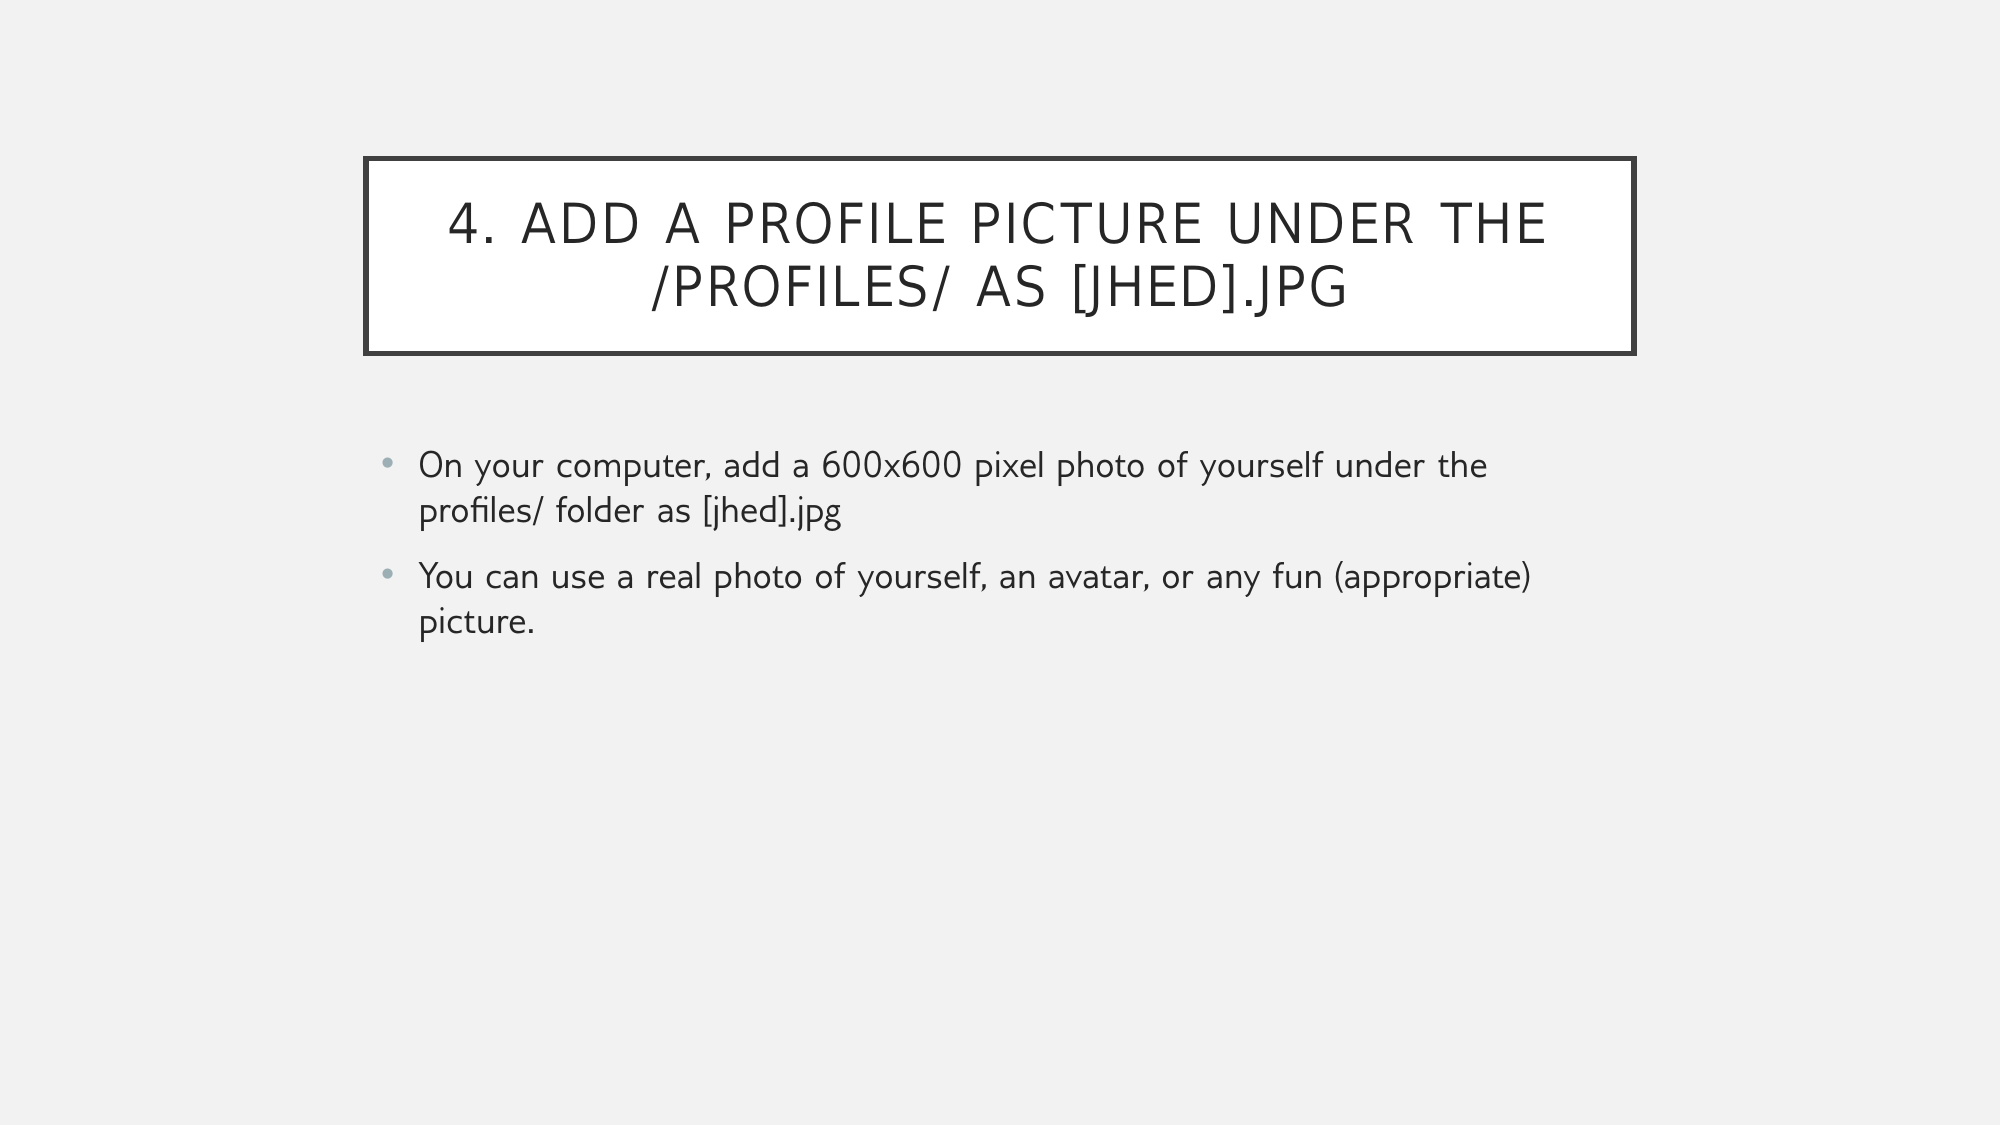

# 4. Add a profile picture under the /profiles/ as [jhed].jpg
On your computer, add a 600x600 pixel photo of yourself under the profiles/ folder as [jhed].jpg
You can use a real photo of yourself, an avatar, or any fun (appropriate) picture.